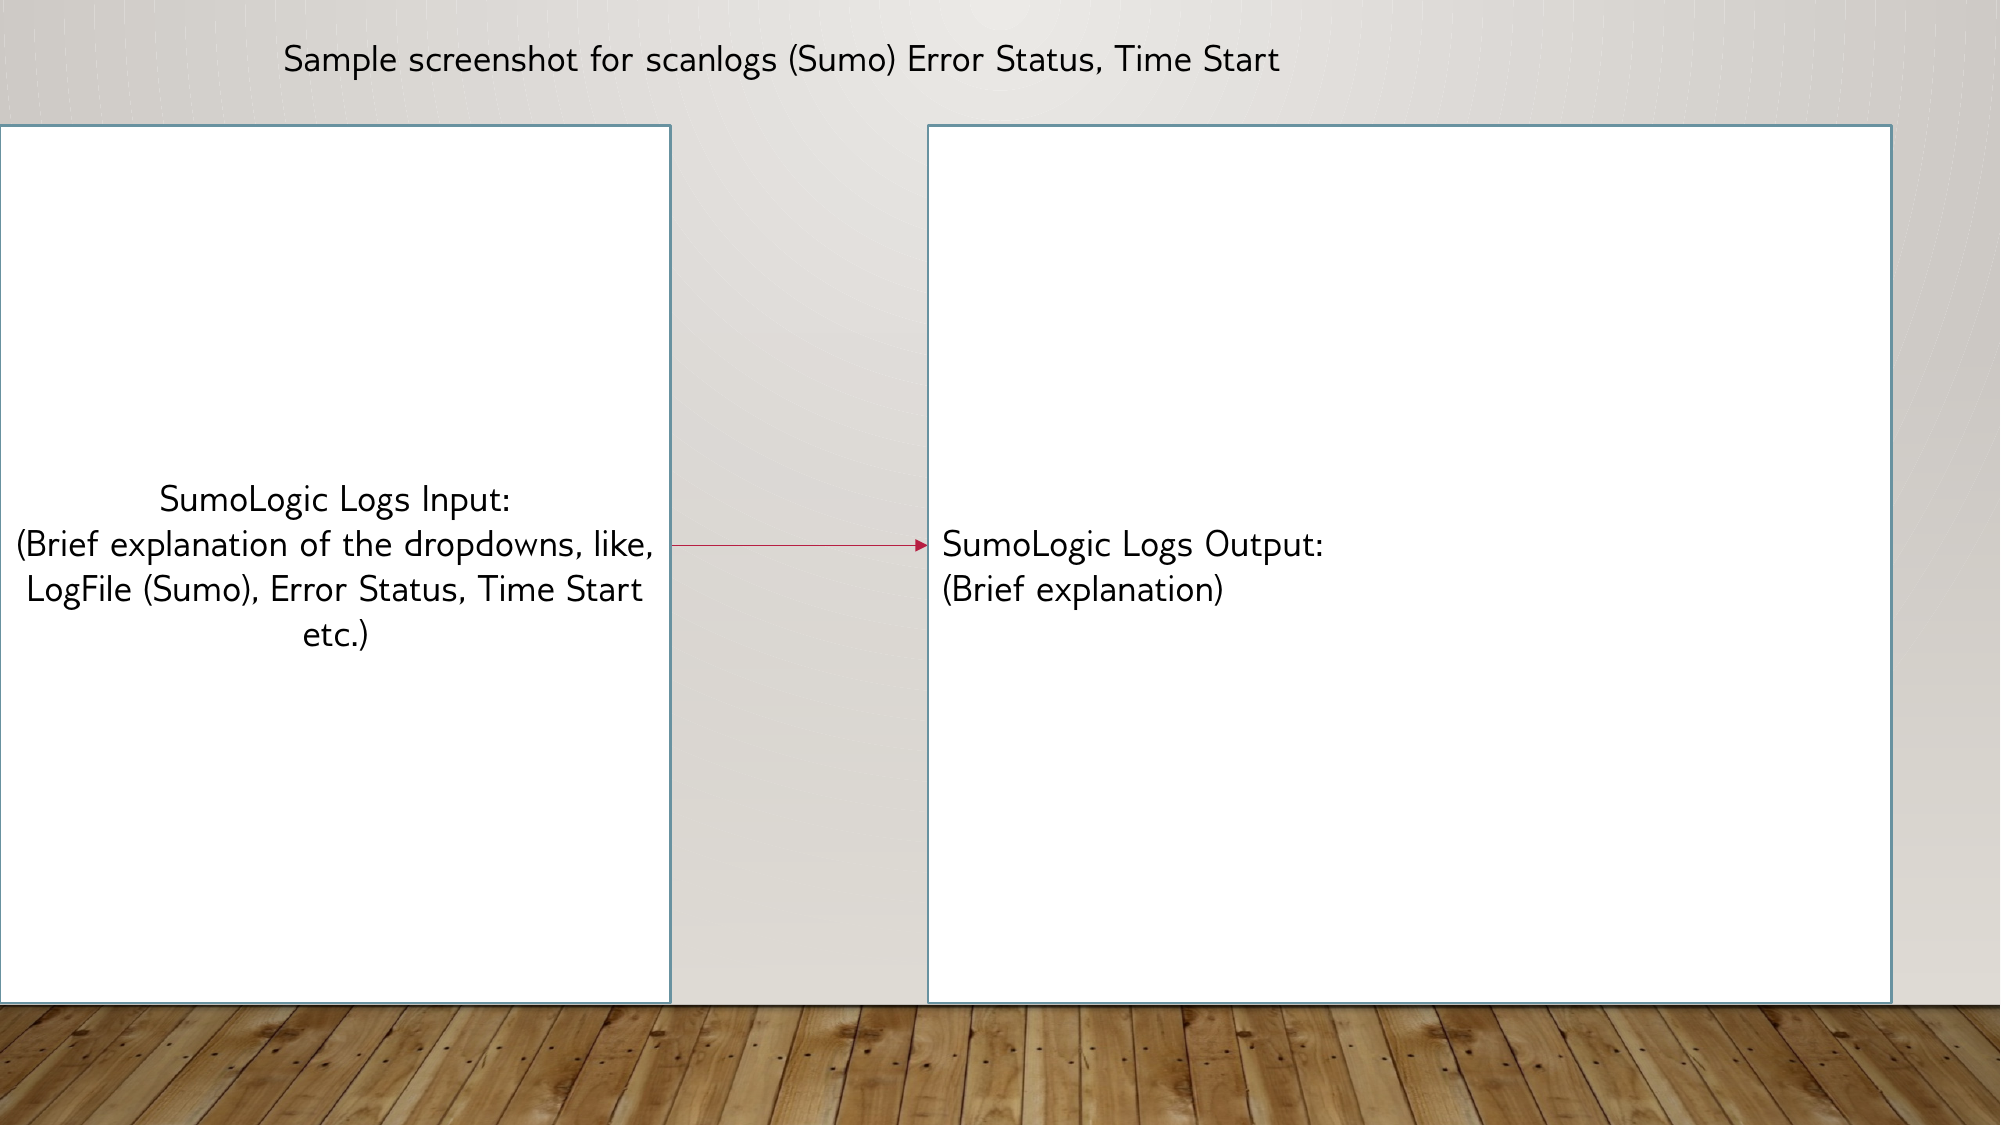

Sample screenshot for scanlogs (Sumo) Error Status, Time Start

SumoLogic Logs Input:
(Brief explanation of the dropdowns, like, LogFile (Sumo), Error Status, Time Start etc.)
SumoLogic Logs Output:
(Brief explanation)